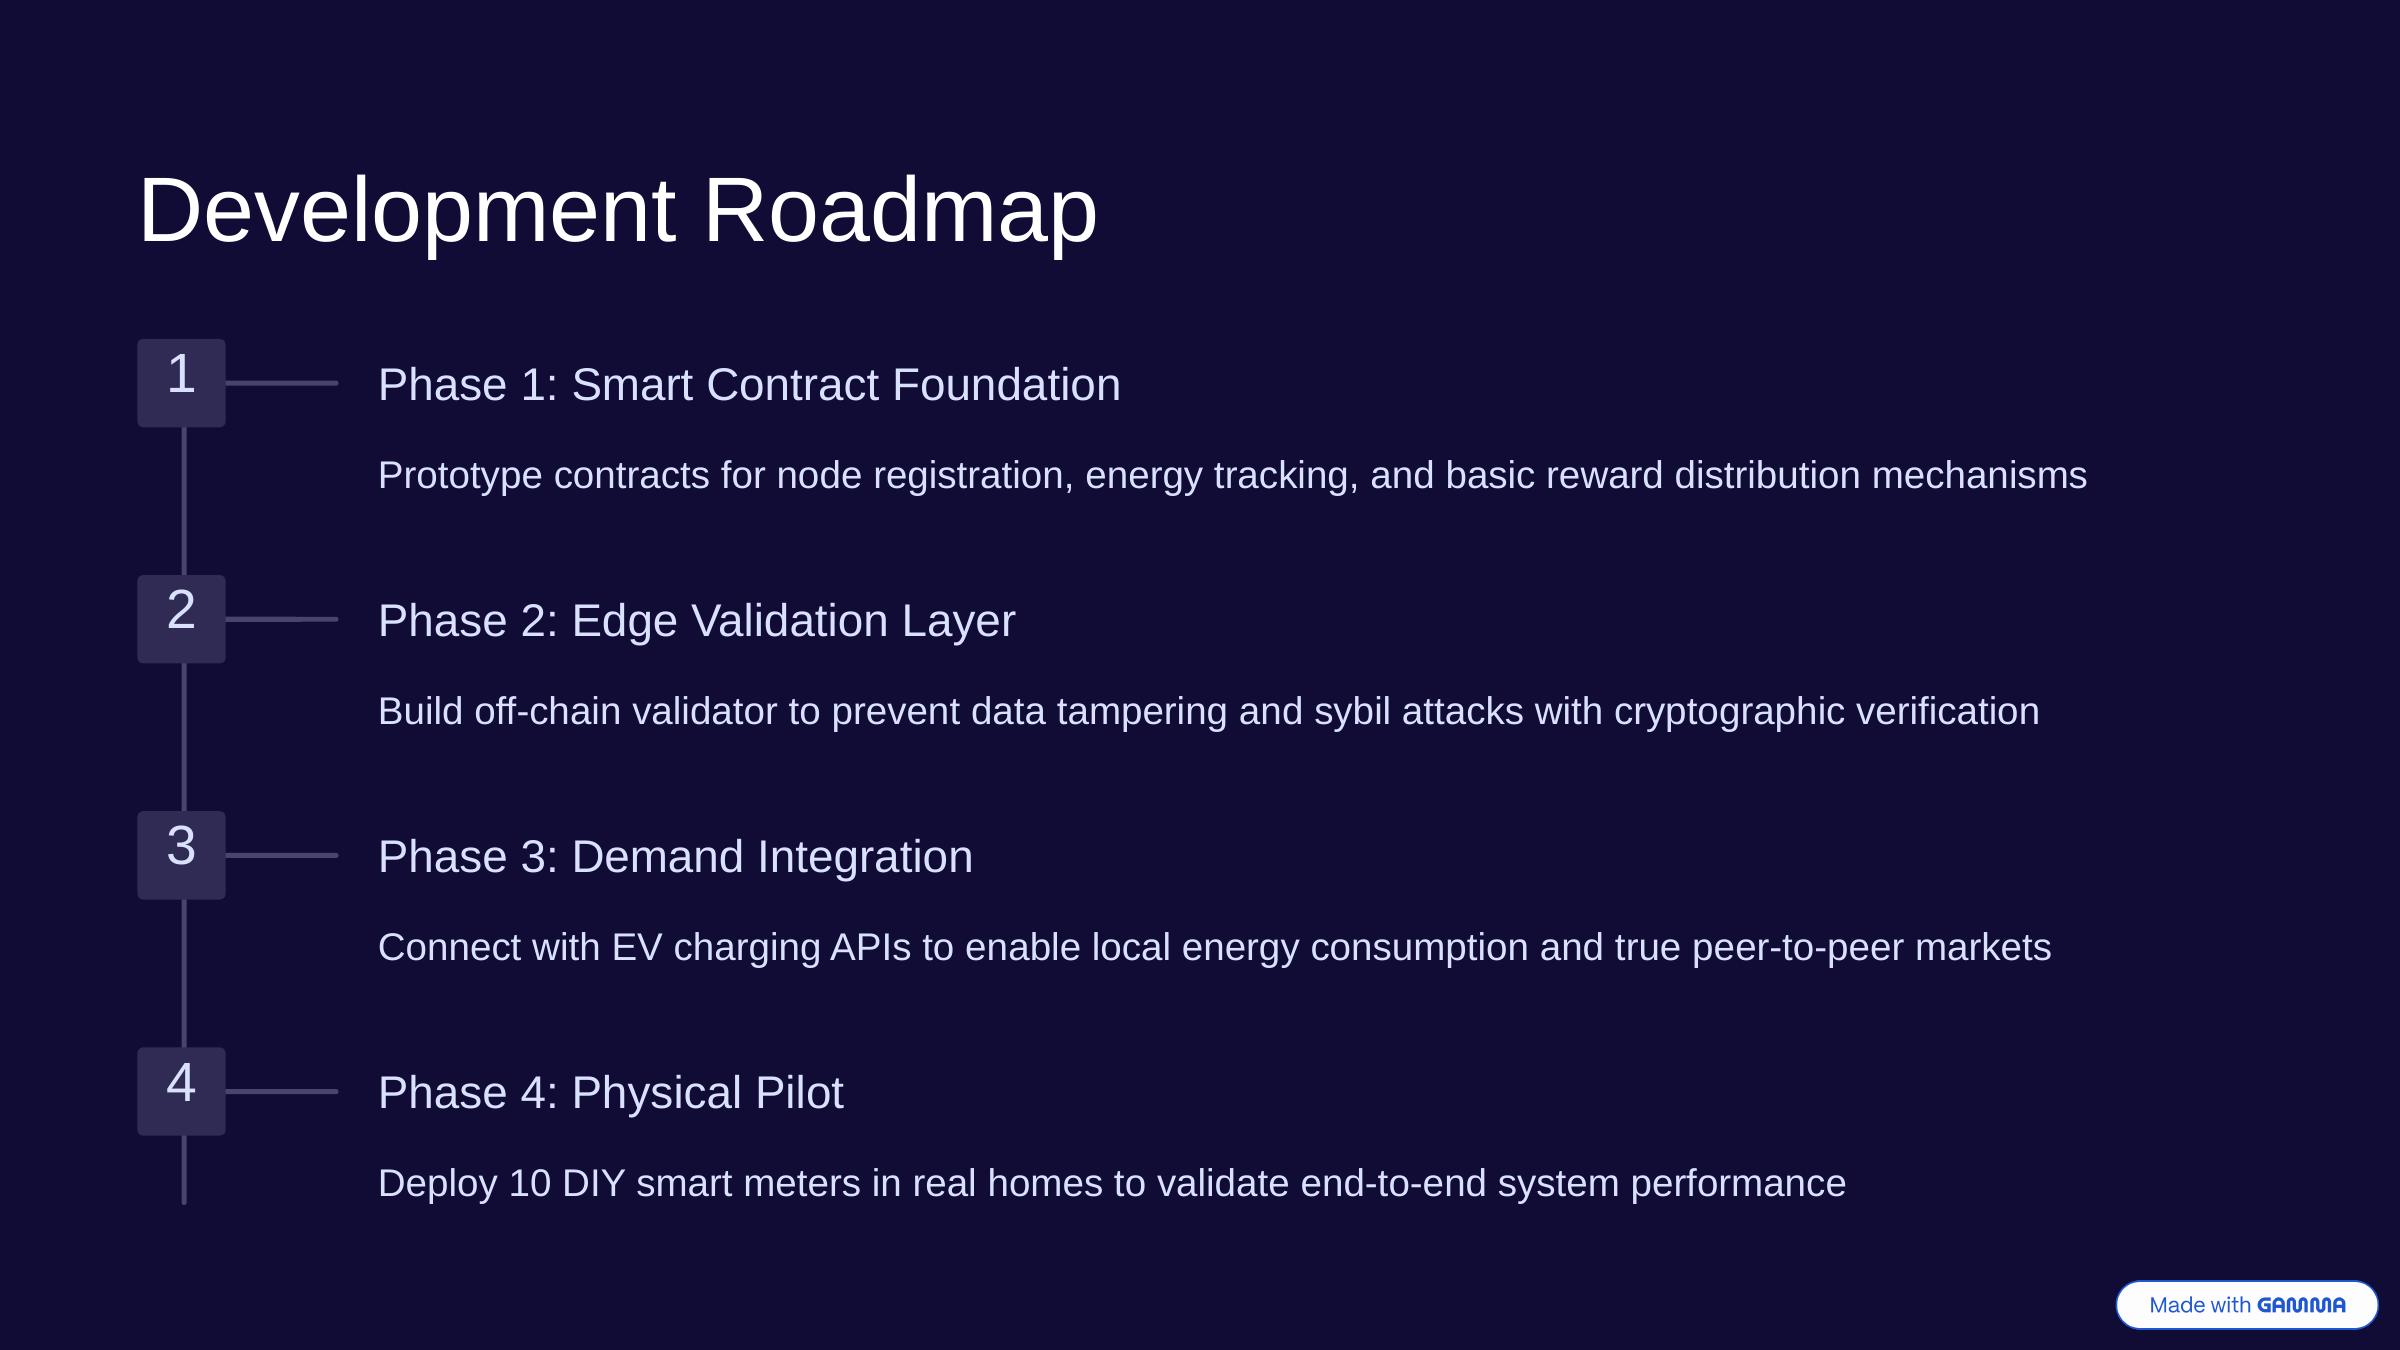

Development Roadmap

1
Phase 1: Smart Contract Foundation

Prototype contracts for node registration, energy tracking, and basic reward distribution mechanisms

2
Phase 2: Edge Validation Layer

Build off-chain validator to prevent data tampering and sybil attacks with cryptographic verification

3
Phase 3: Demand Integration

Connect with EV charging APIs to enable local energy consumption and true peer-to-peer markets

4
Phase 4: Physical Pilot

Deploy 10 DIY smart meters in real homes to validate end-to-end system performance